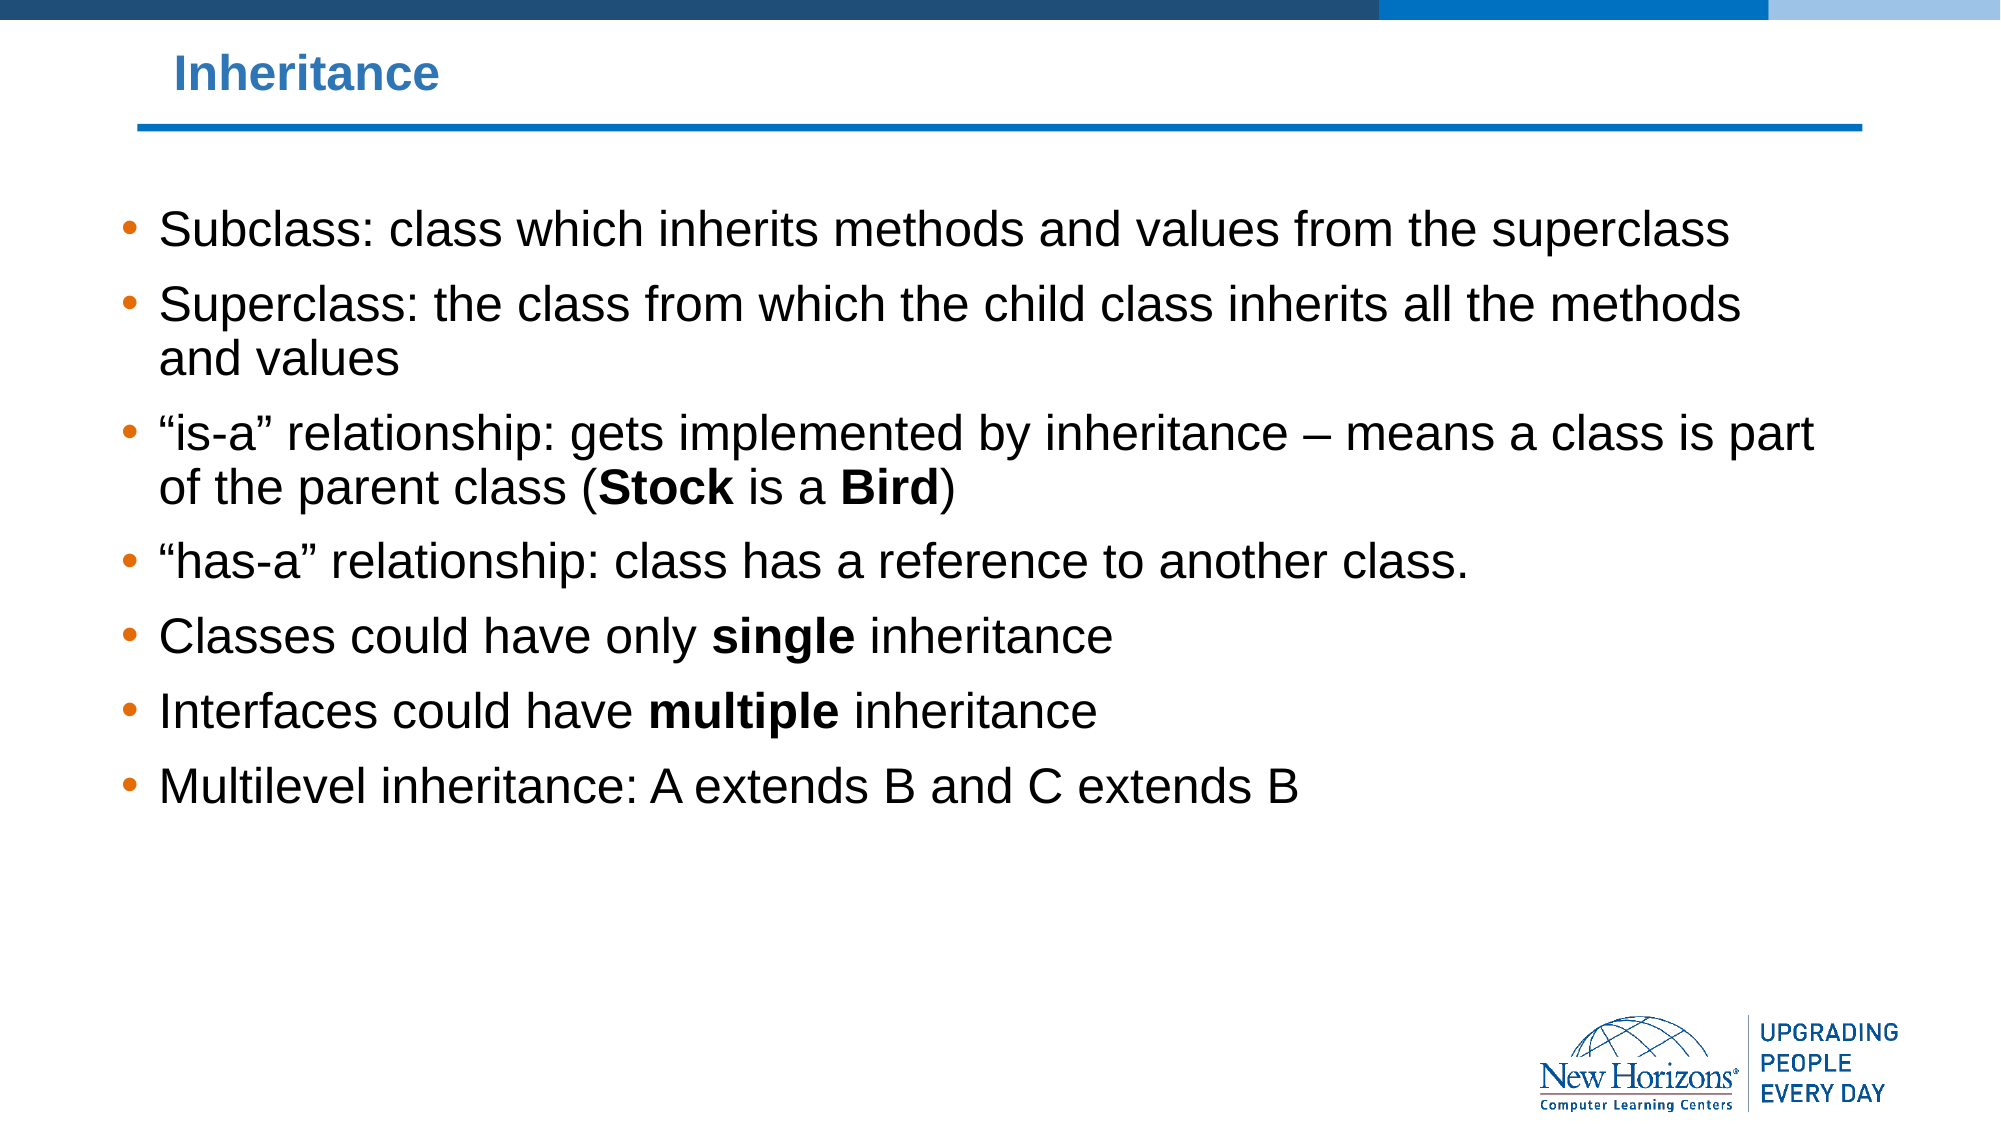

# Inheritance
Subclass: class which inherits methods and values from the superclass
Superclass: the class from which the child class inherits all the methods and values
“is-a” relationship: gets implemented by inheritance – means a class is part of the parent class (Stock is a Bird)
“has-a” relationship: class has a reference to another class.
Classes could have only single inheritance
Interfaces could have multiple inheritance
Multilevel inheritance: A extends B and C extends B